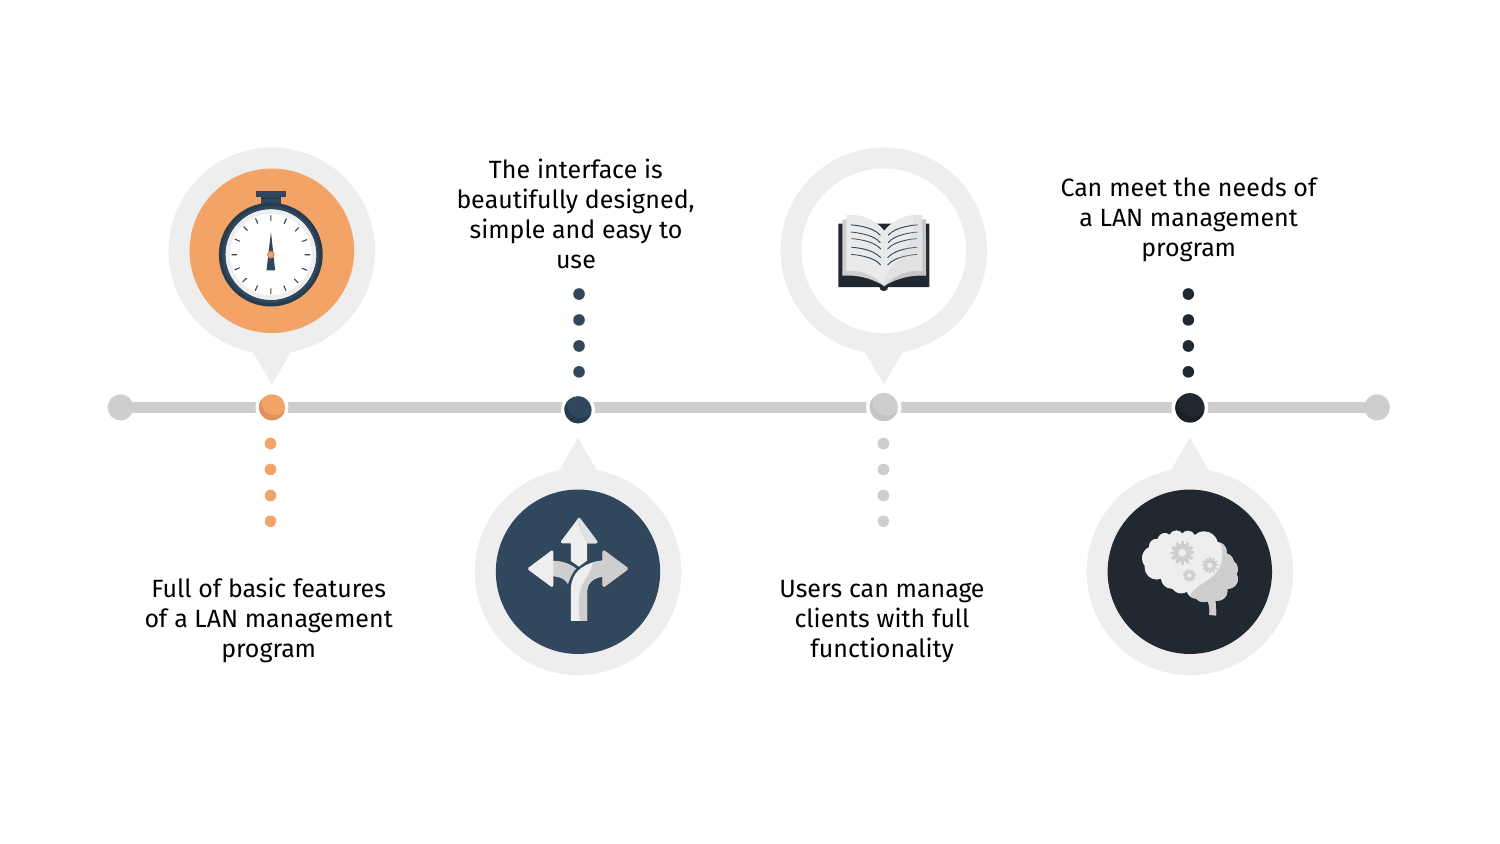

The interface is beautifully designed, simple and easy to use
Can meet the needs of a LAN management program
Users can manage clients with full functionality
Full of basic features of a LAN management program